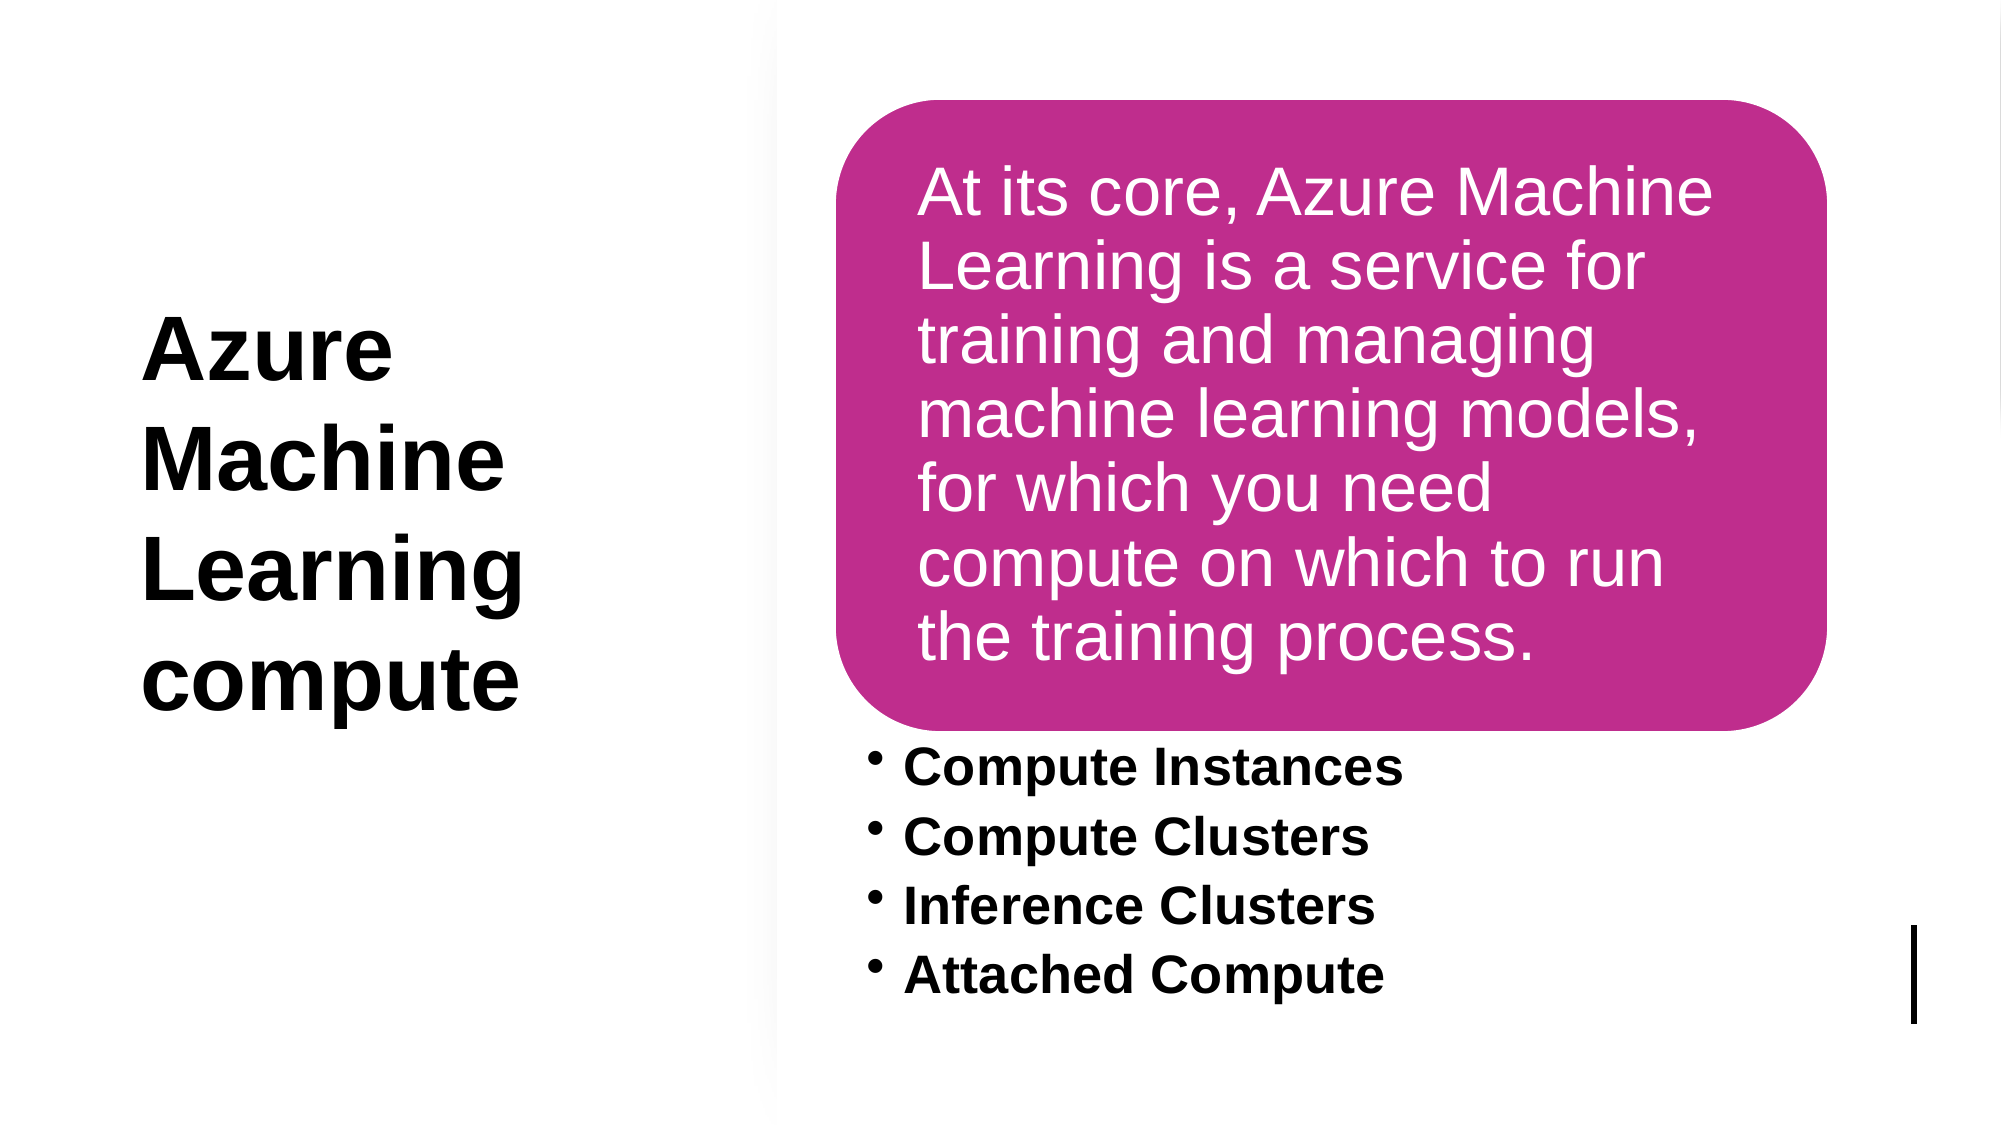

At its core, Azure Machine Learning is a service for training and managing machine learning models, for which you need compute on which to run the training process.
Compute Instances
Compute Clusters
Inference Clusters
Attached Compute
# Azure Machine Learning compute